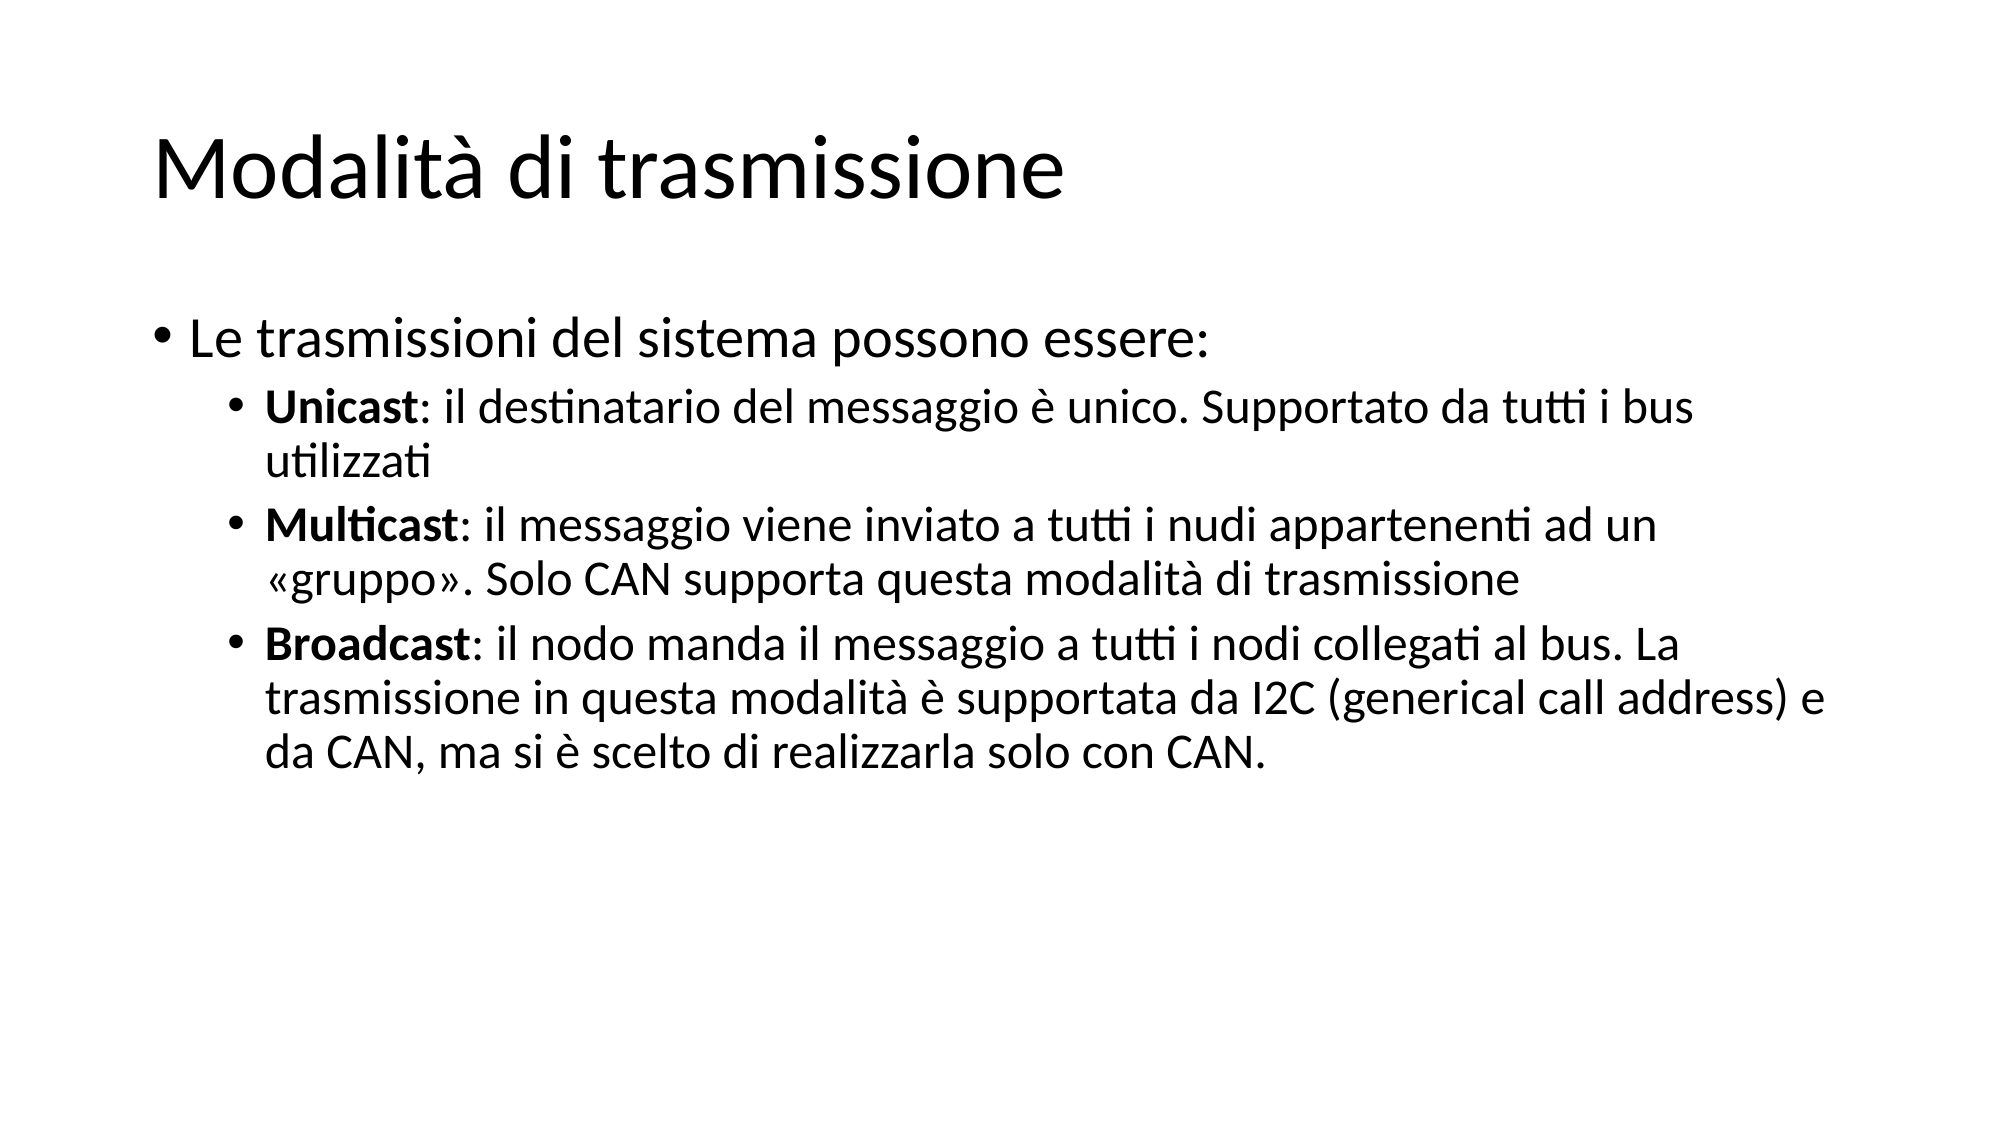

# Modalità di trasmissione
Le trasmissioni del sistema possono essere:
Unicast: il destinatario del messaggio è unico. Supportato da tutti i bus utilizzati
Multicast: il messaggio viene inviato a tutti i nudi appartenenti ad un «gruppo». Solo CAN supporta questa modalità di trasmissione
Broadcast: il nodo manda il messaggio a tutti i nodi collegati al bus. La trasmissione in questa modalità è supportata da I2C (generical call address) e da CAN, ma si è scelto di realizzarla solo con CAN.